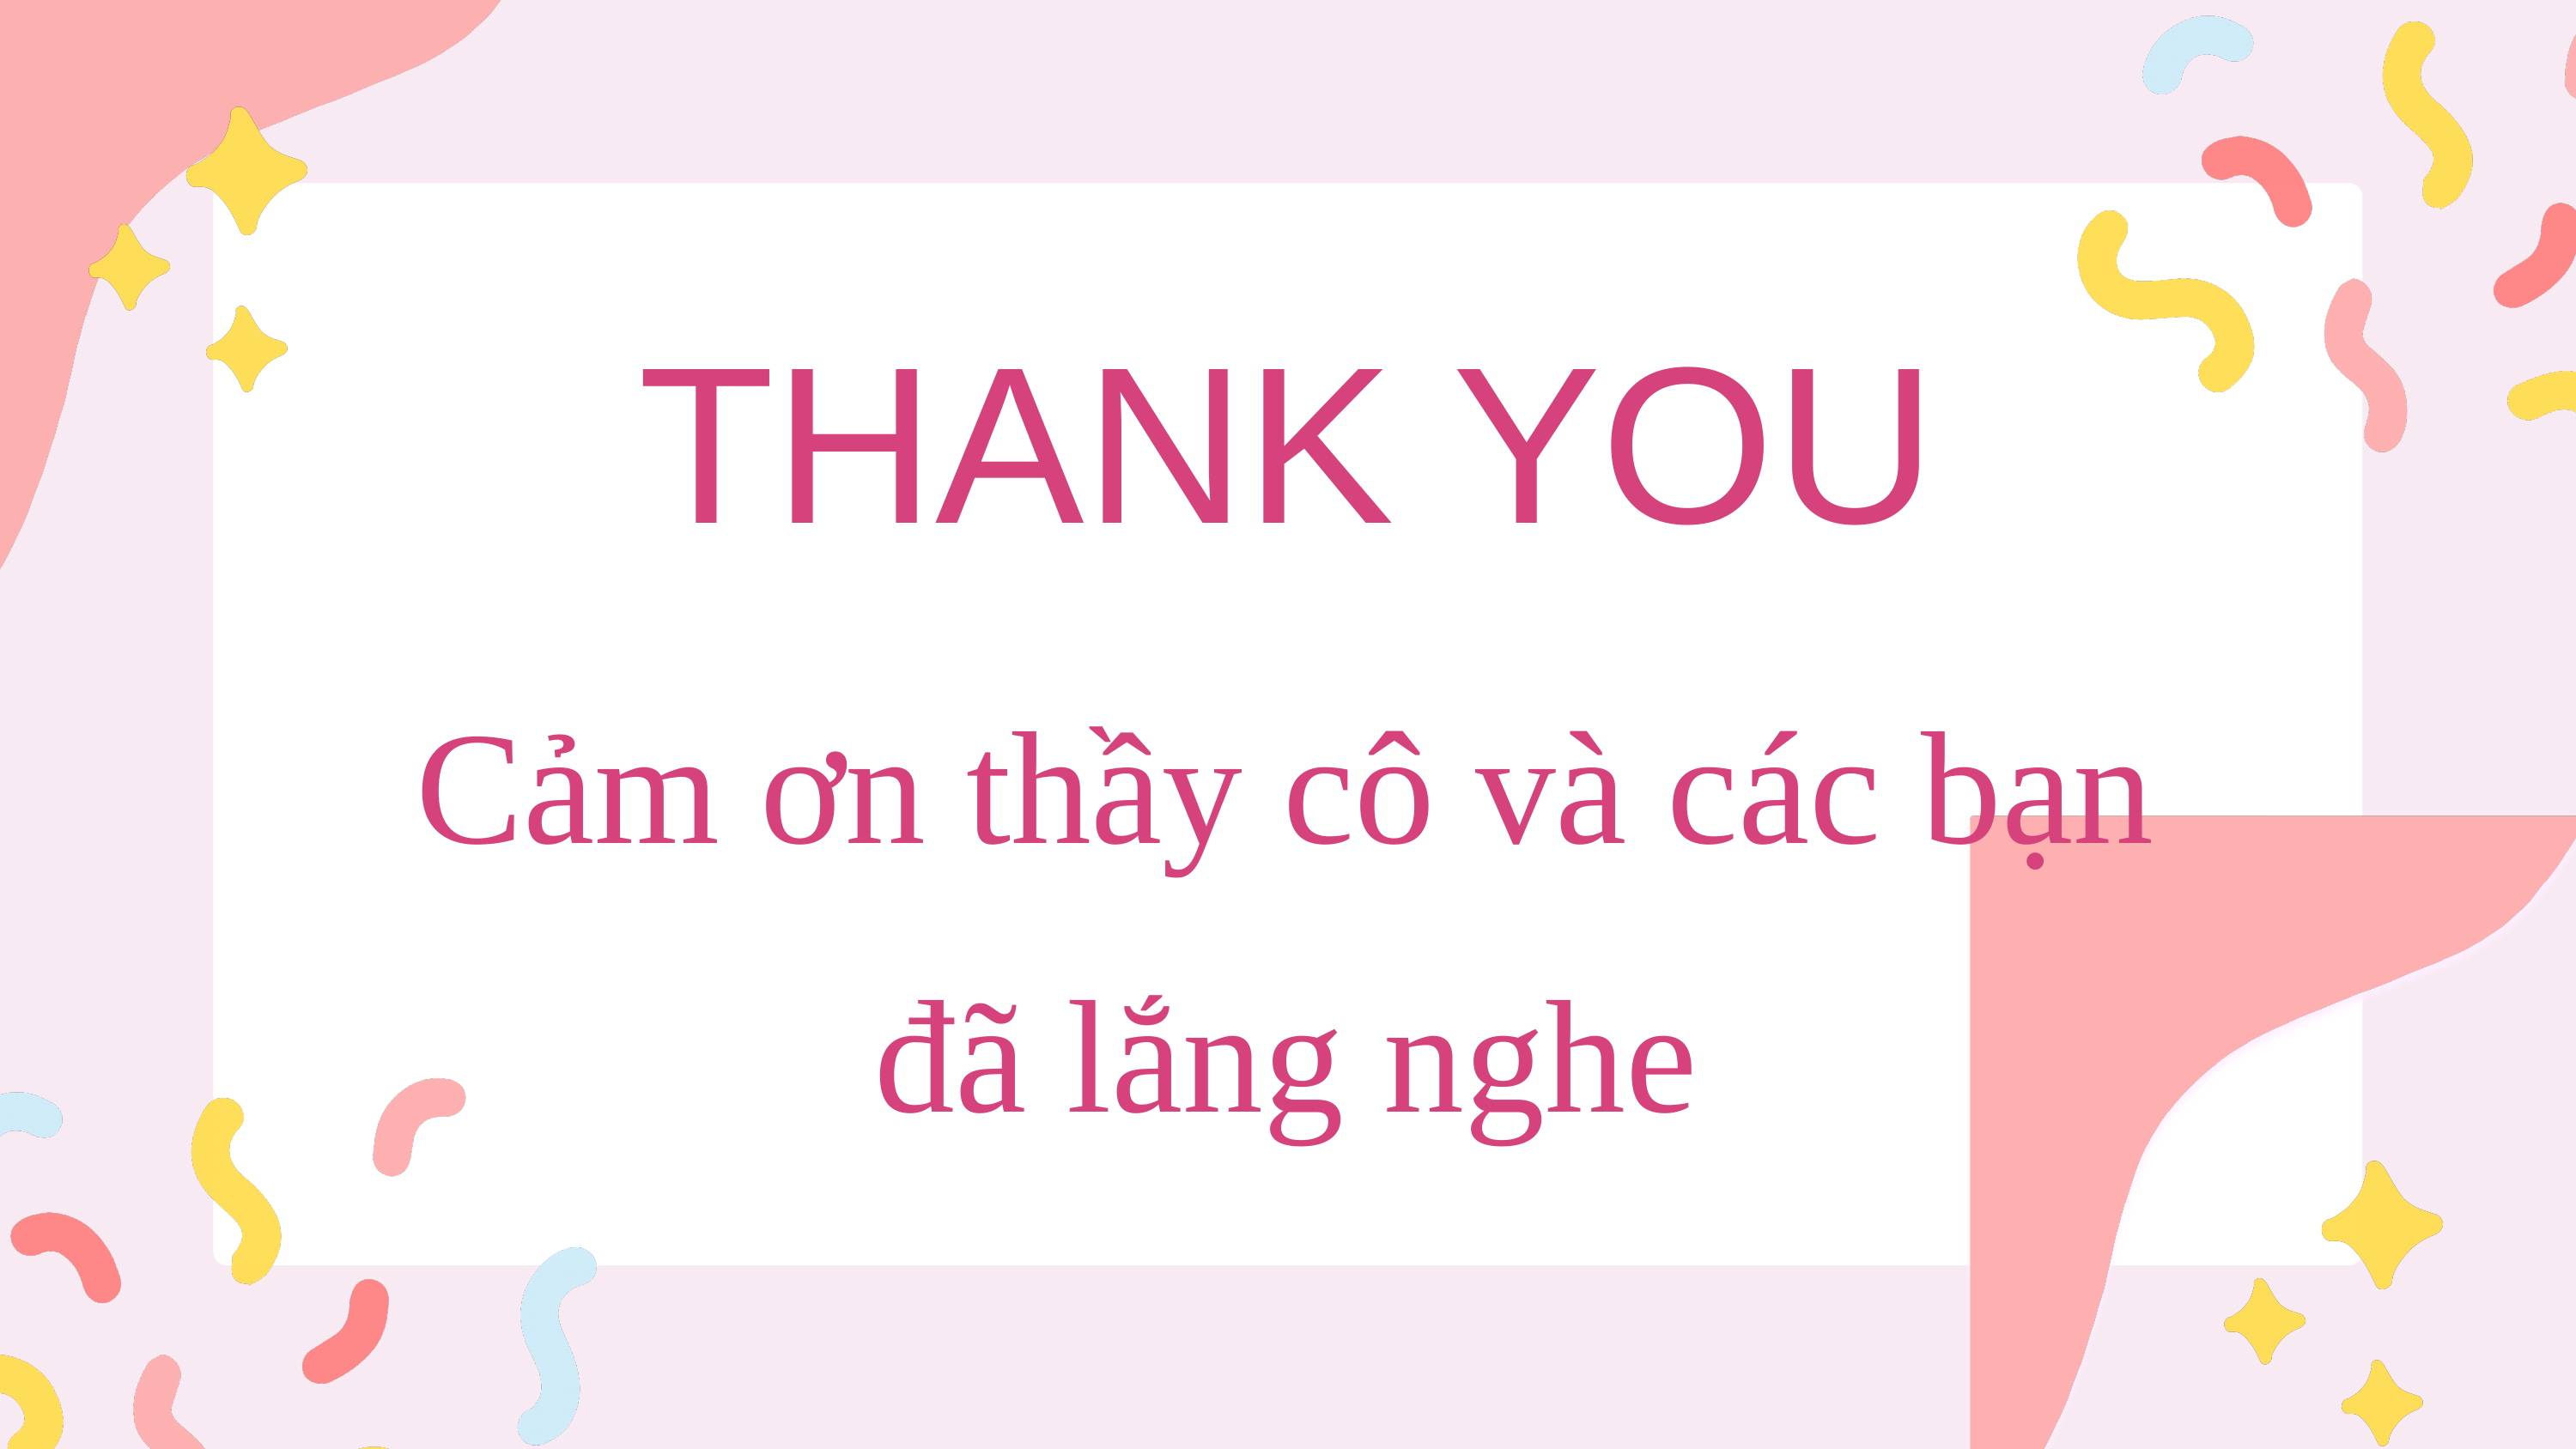

THANK YOU
Cảm ơn thầy cô và các bạn đã lắng nghe